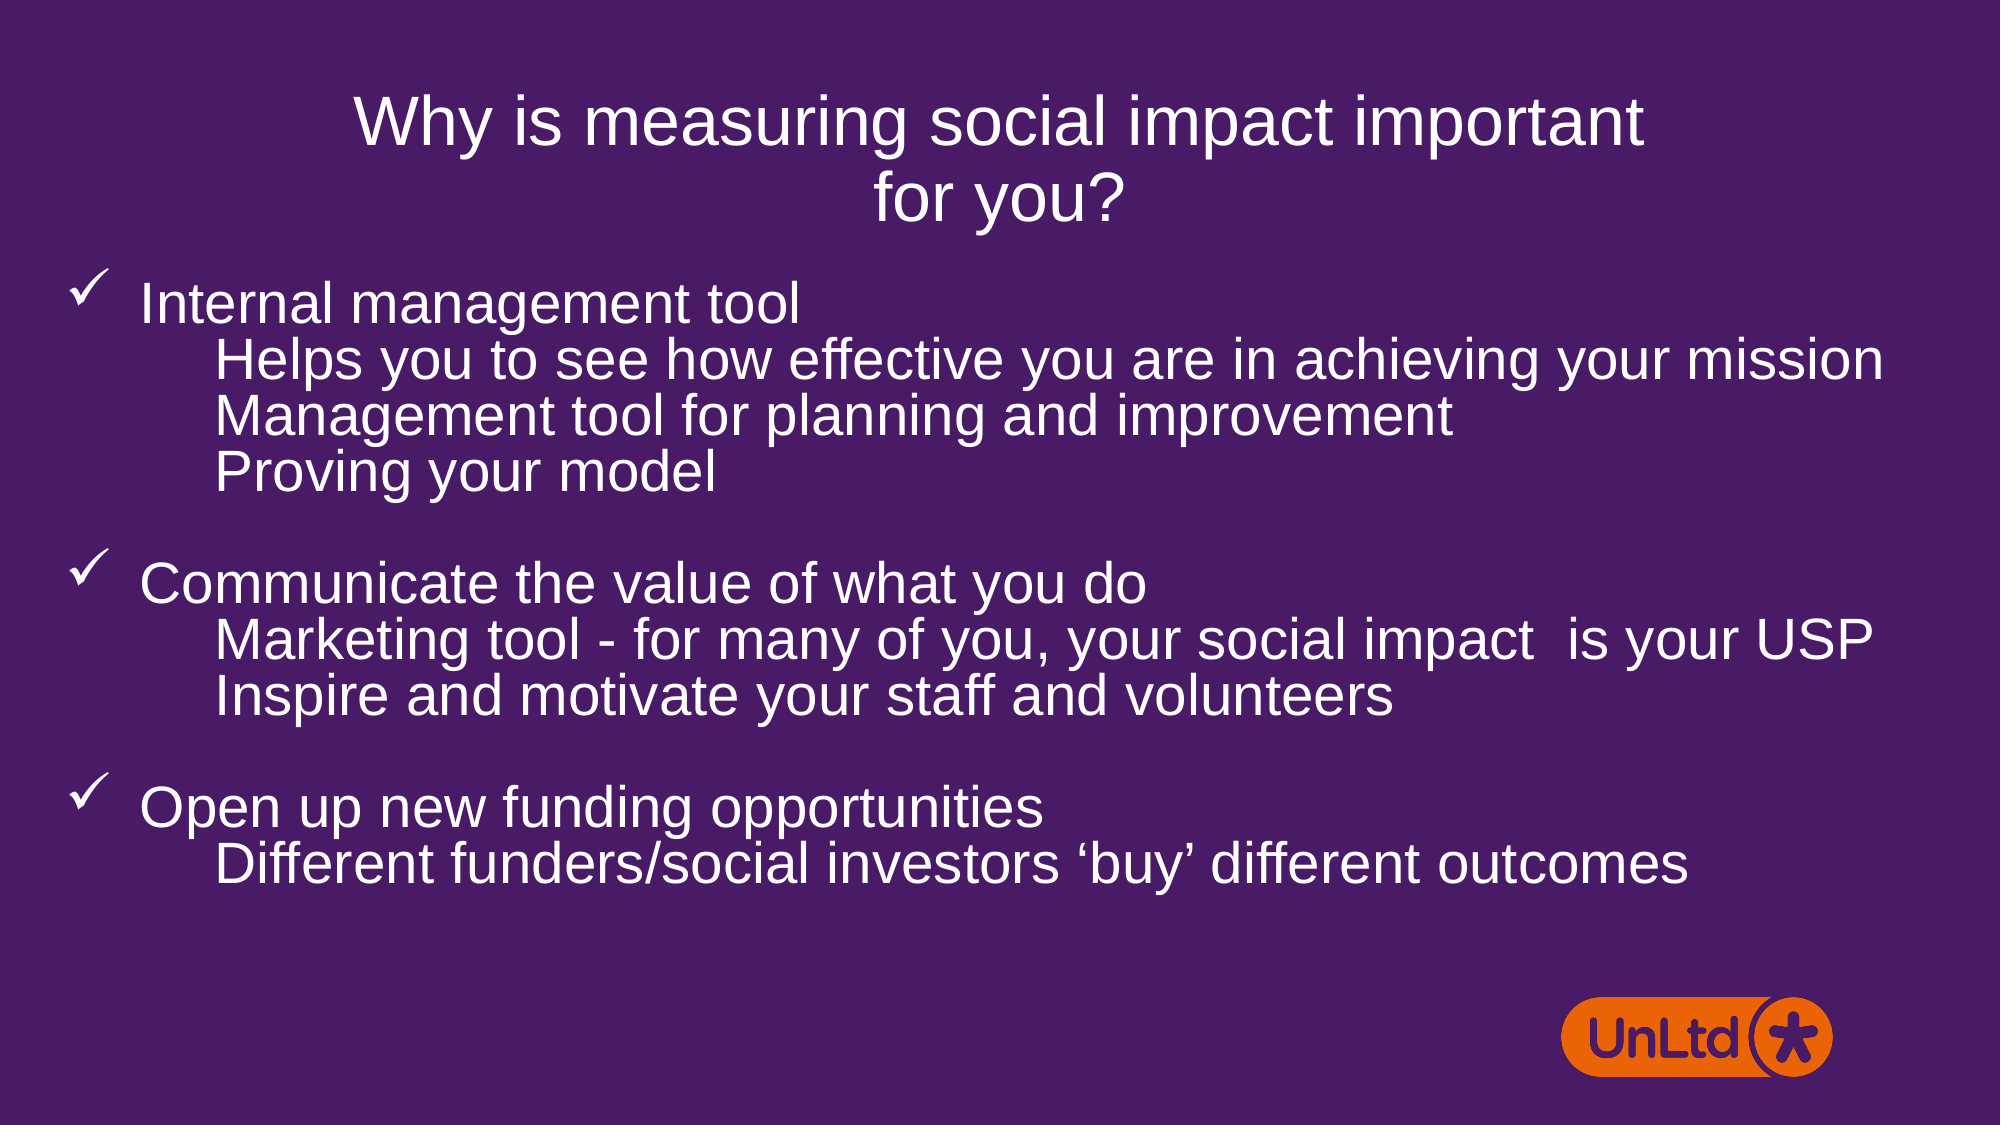

Why is measuring social impact important for you?
Internal management tool
Helps you to see how effective you are in achieving your mission
Management tool for planning and improvement
Proving your model

Communicate the value of what you do
Marketing tool - for many of you, your social impact  is your USP
Inspire and motivate your staff and volunteers

Open up new funding opportunities
Different funders/social investors ‘buy’ different outcomes